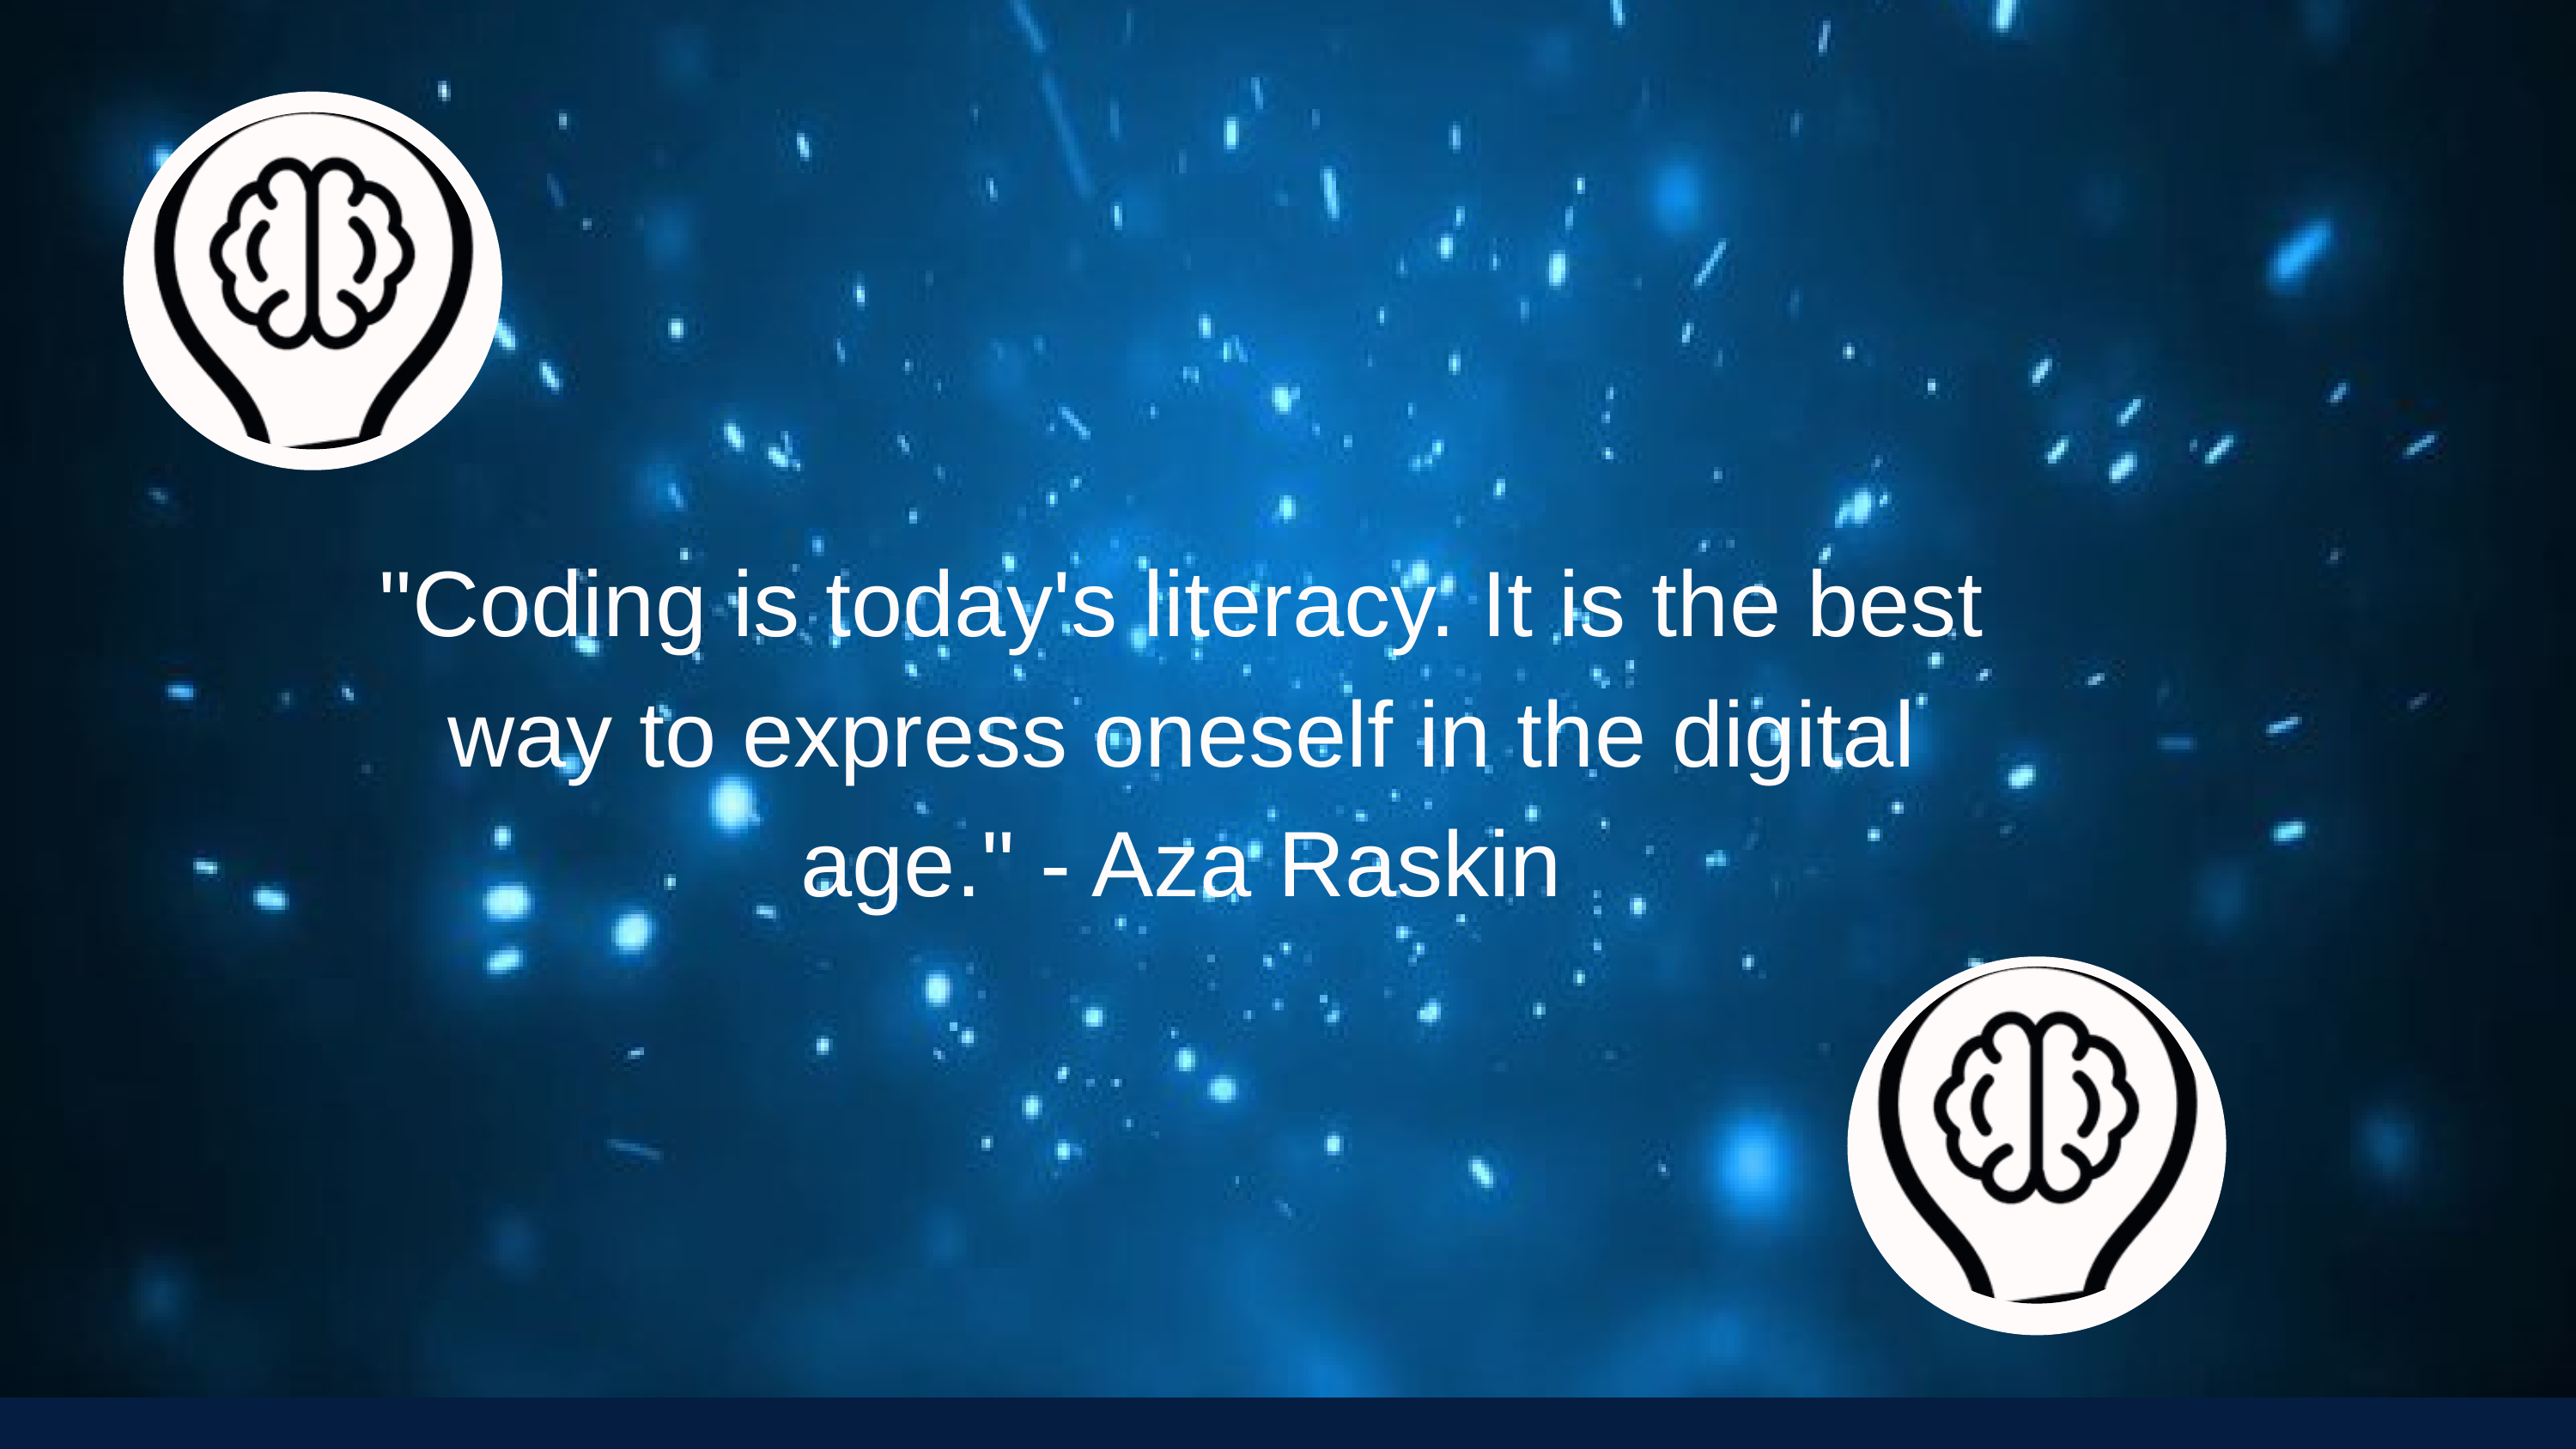

"Coding is today's literacy. It is the best way to express oneself in the digital age." - Aza Raskin